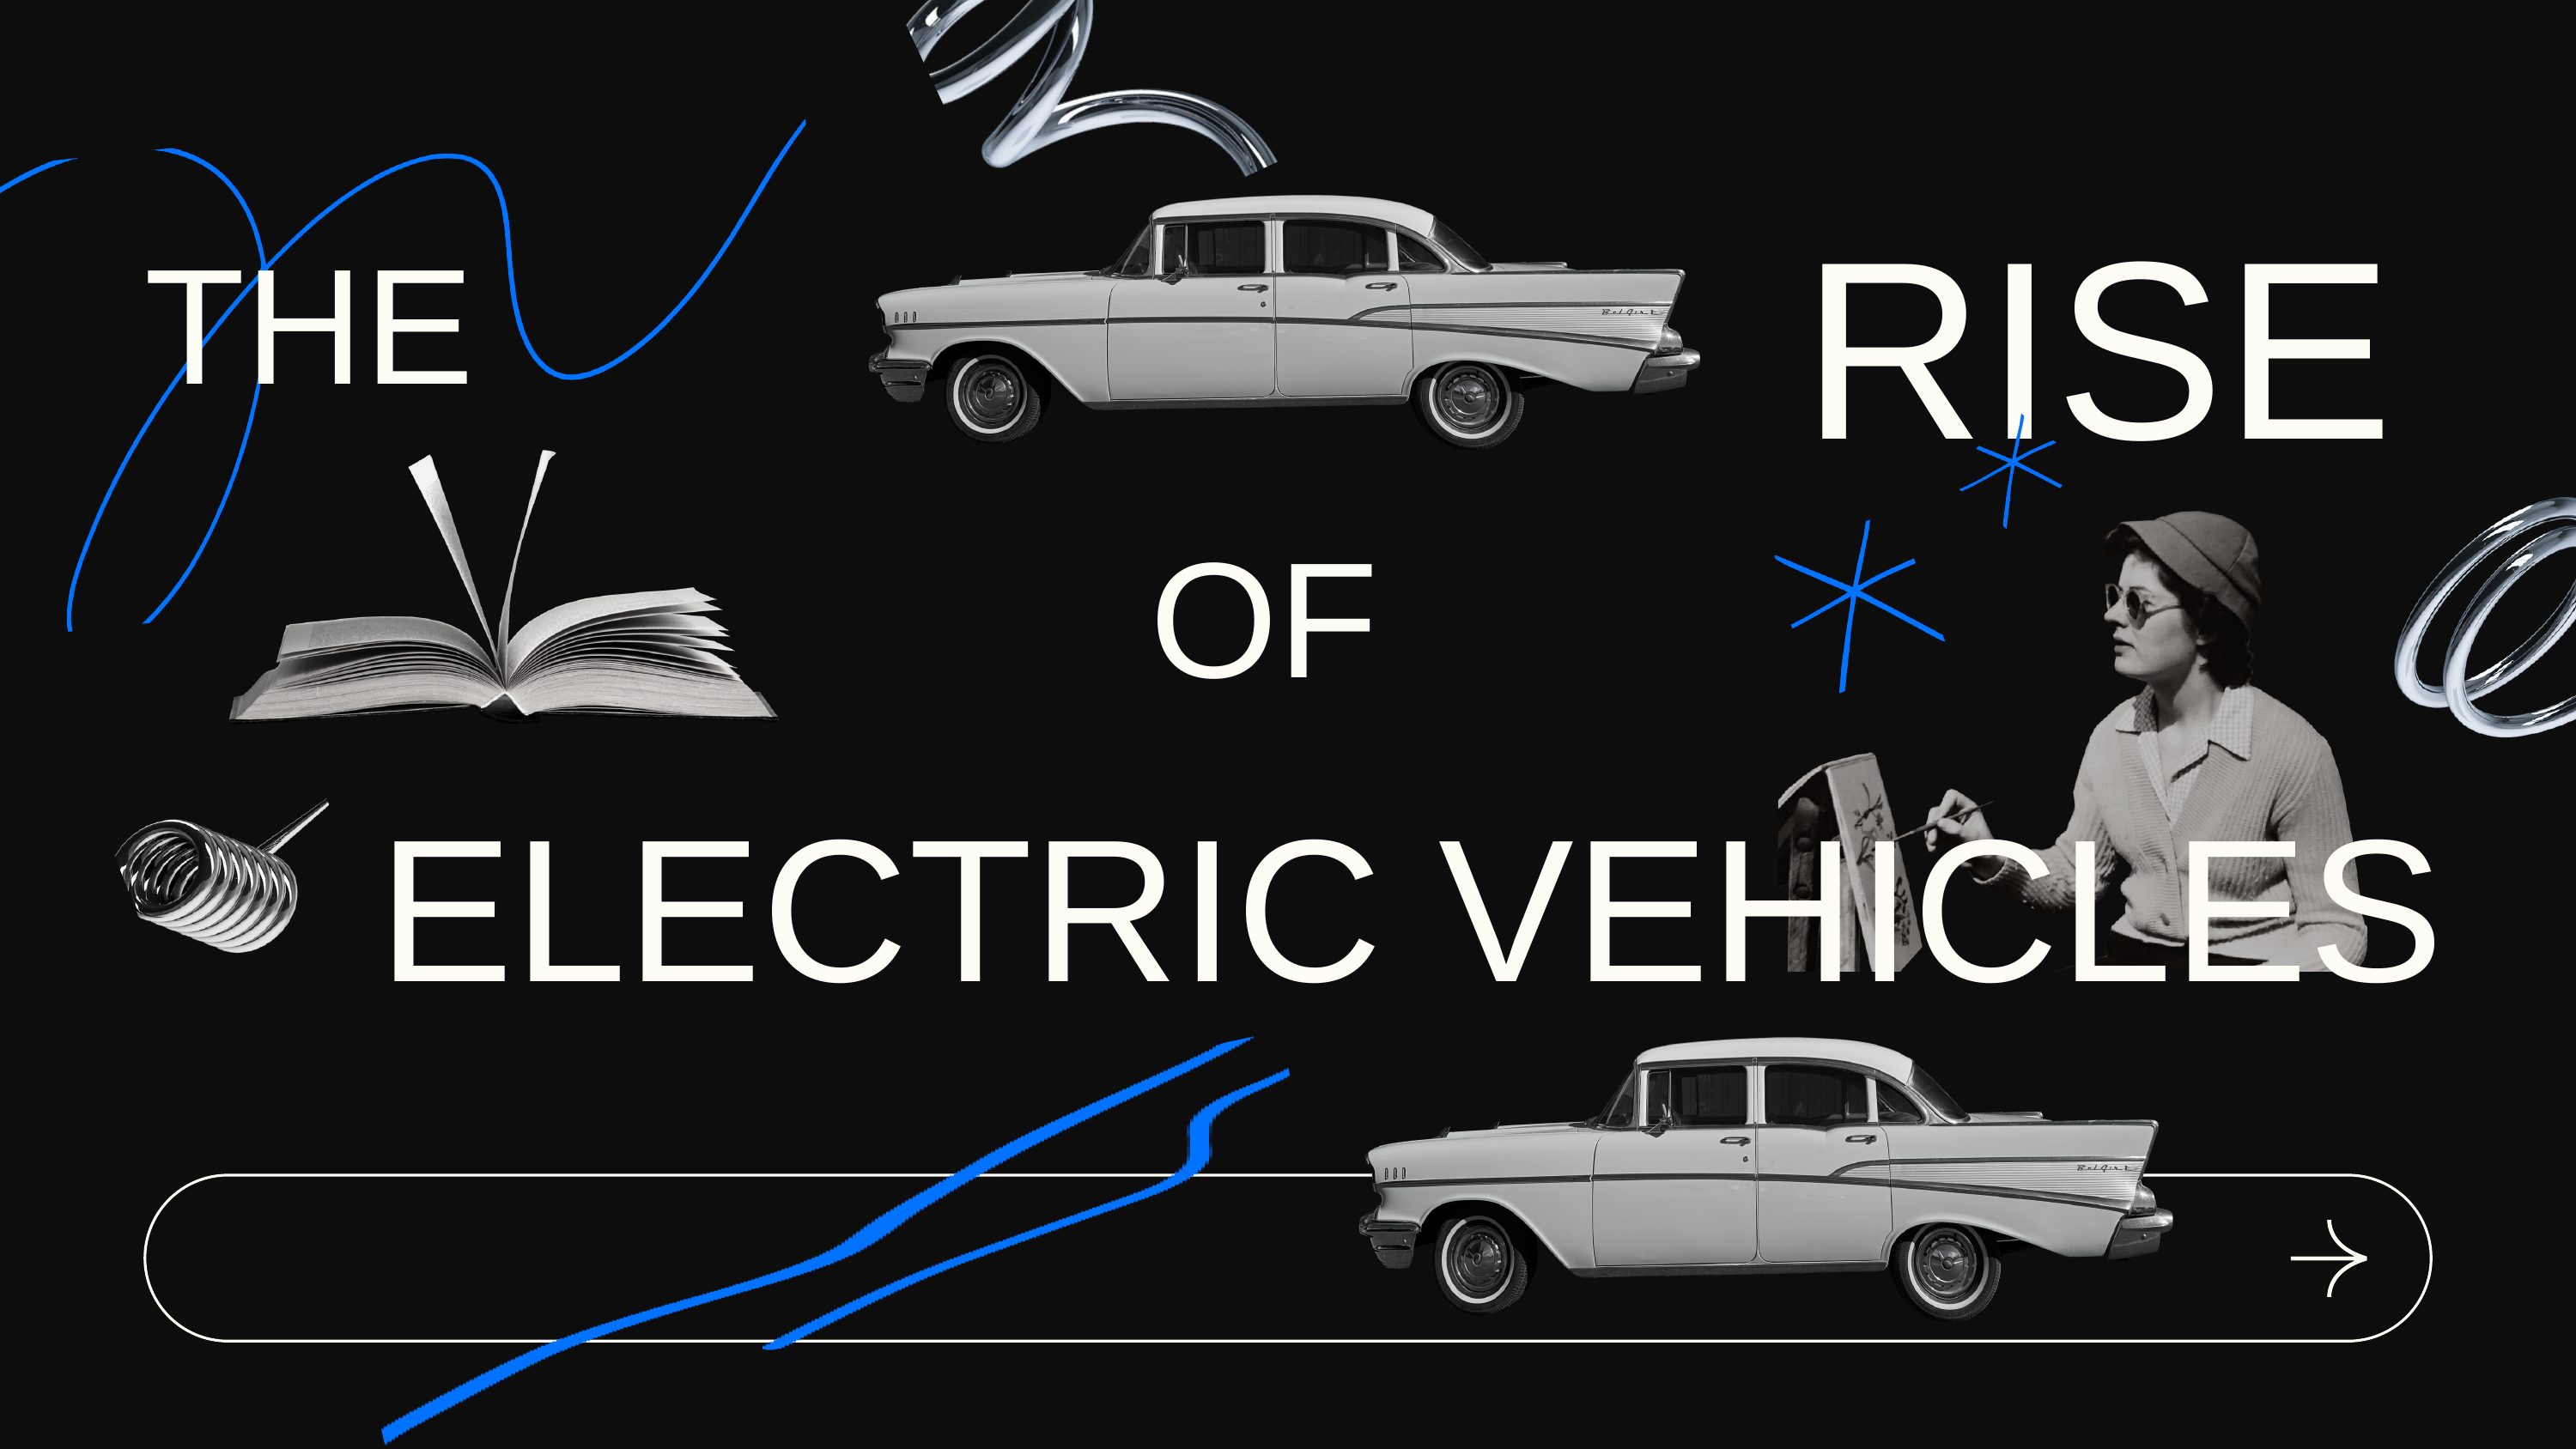

RISE

THE

OF

ELECTRIC VEHICLES

   ADD A SHORT DESCRIPTION